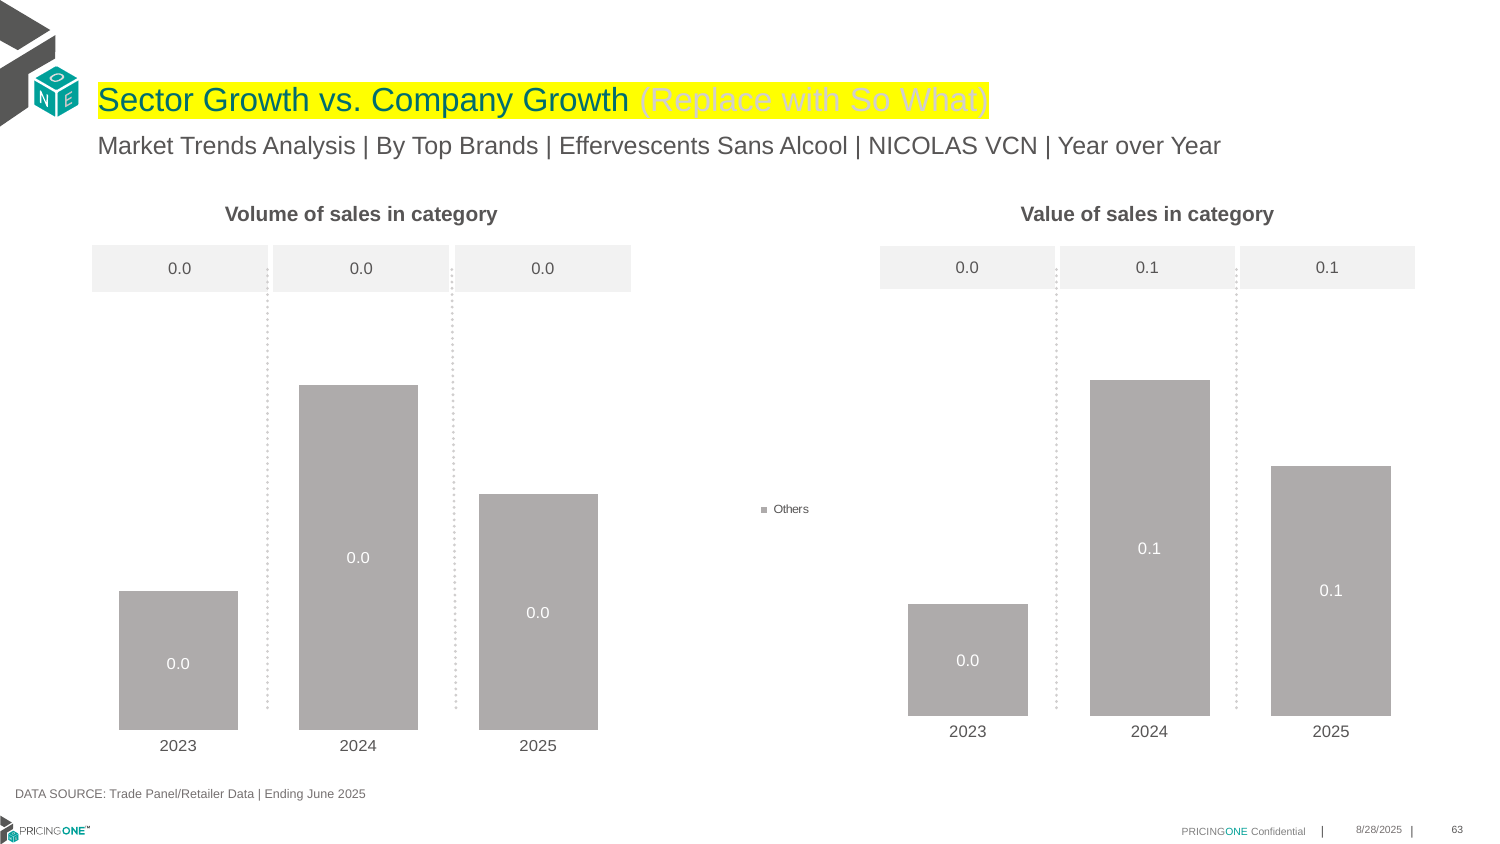

# Sector Growth vs. Company Growth (Replace with So What)
Market Trends Analysis | By Top Brands | Effervescents Sans Alcool | NICOLAS VCN | Year over Year
| Value of sales in category |  |  |
| --- | --- | --- |
| 0.0 | 0.1 | 0.1 |
| Volume of sales in category |  |  |
| --- | --- | --- |
| 0.0 | 0.0 | 0.0 |

### Chart

| Category | Others |
|---|---|
| 2023 | 0.032239 |
| 2024 | 0.09645 |
| 2025 | 0.071941 |

### Chart

| Category | Others |
|---|---|
| 2023 | 0.001944 |
| 2024 | 0.004786 |
| 2025 | 0.003277 |
DATA SOURCE: Trade Panel/Retailer Data | Ending June 2025

8/28/2025
63